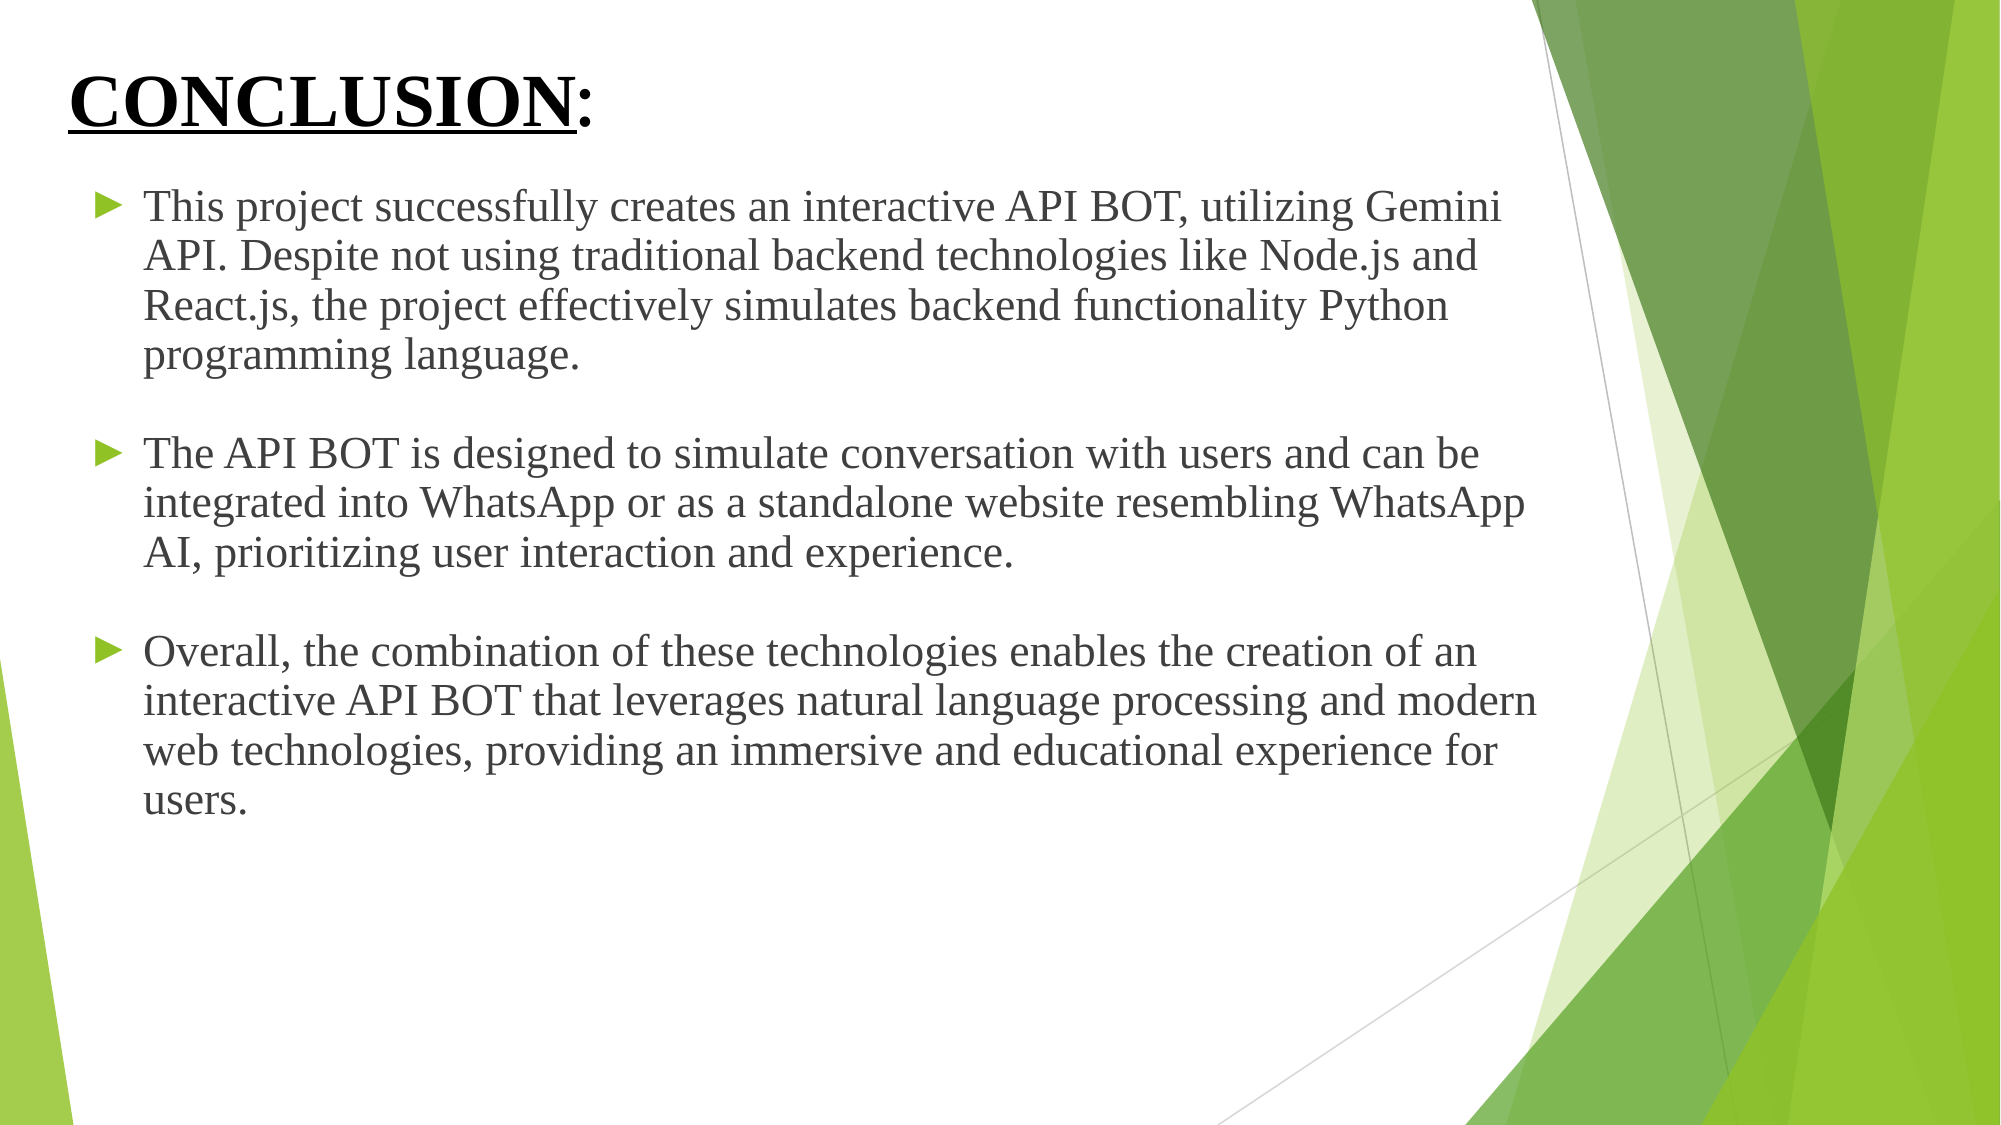

# CONCLUSION:
This project successfully creates an interactive API BOT, utilizing Gemini API. Despite not using traditional backend technologies like Node.js and React.js, the project effectively simulates backend functionality Python programming language.

The API BOT is designed to simulate conversation with users and can be integrated into WhatsApp or as a standalone website resembling WhatsApp AI, prioritizing user interaction and experience.

Overall, the combination of these technologies enables the creation of an interactive API BOT that leverages natural language processing and modern web technologies, providing an immersive and educational experience for users.